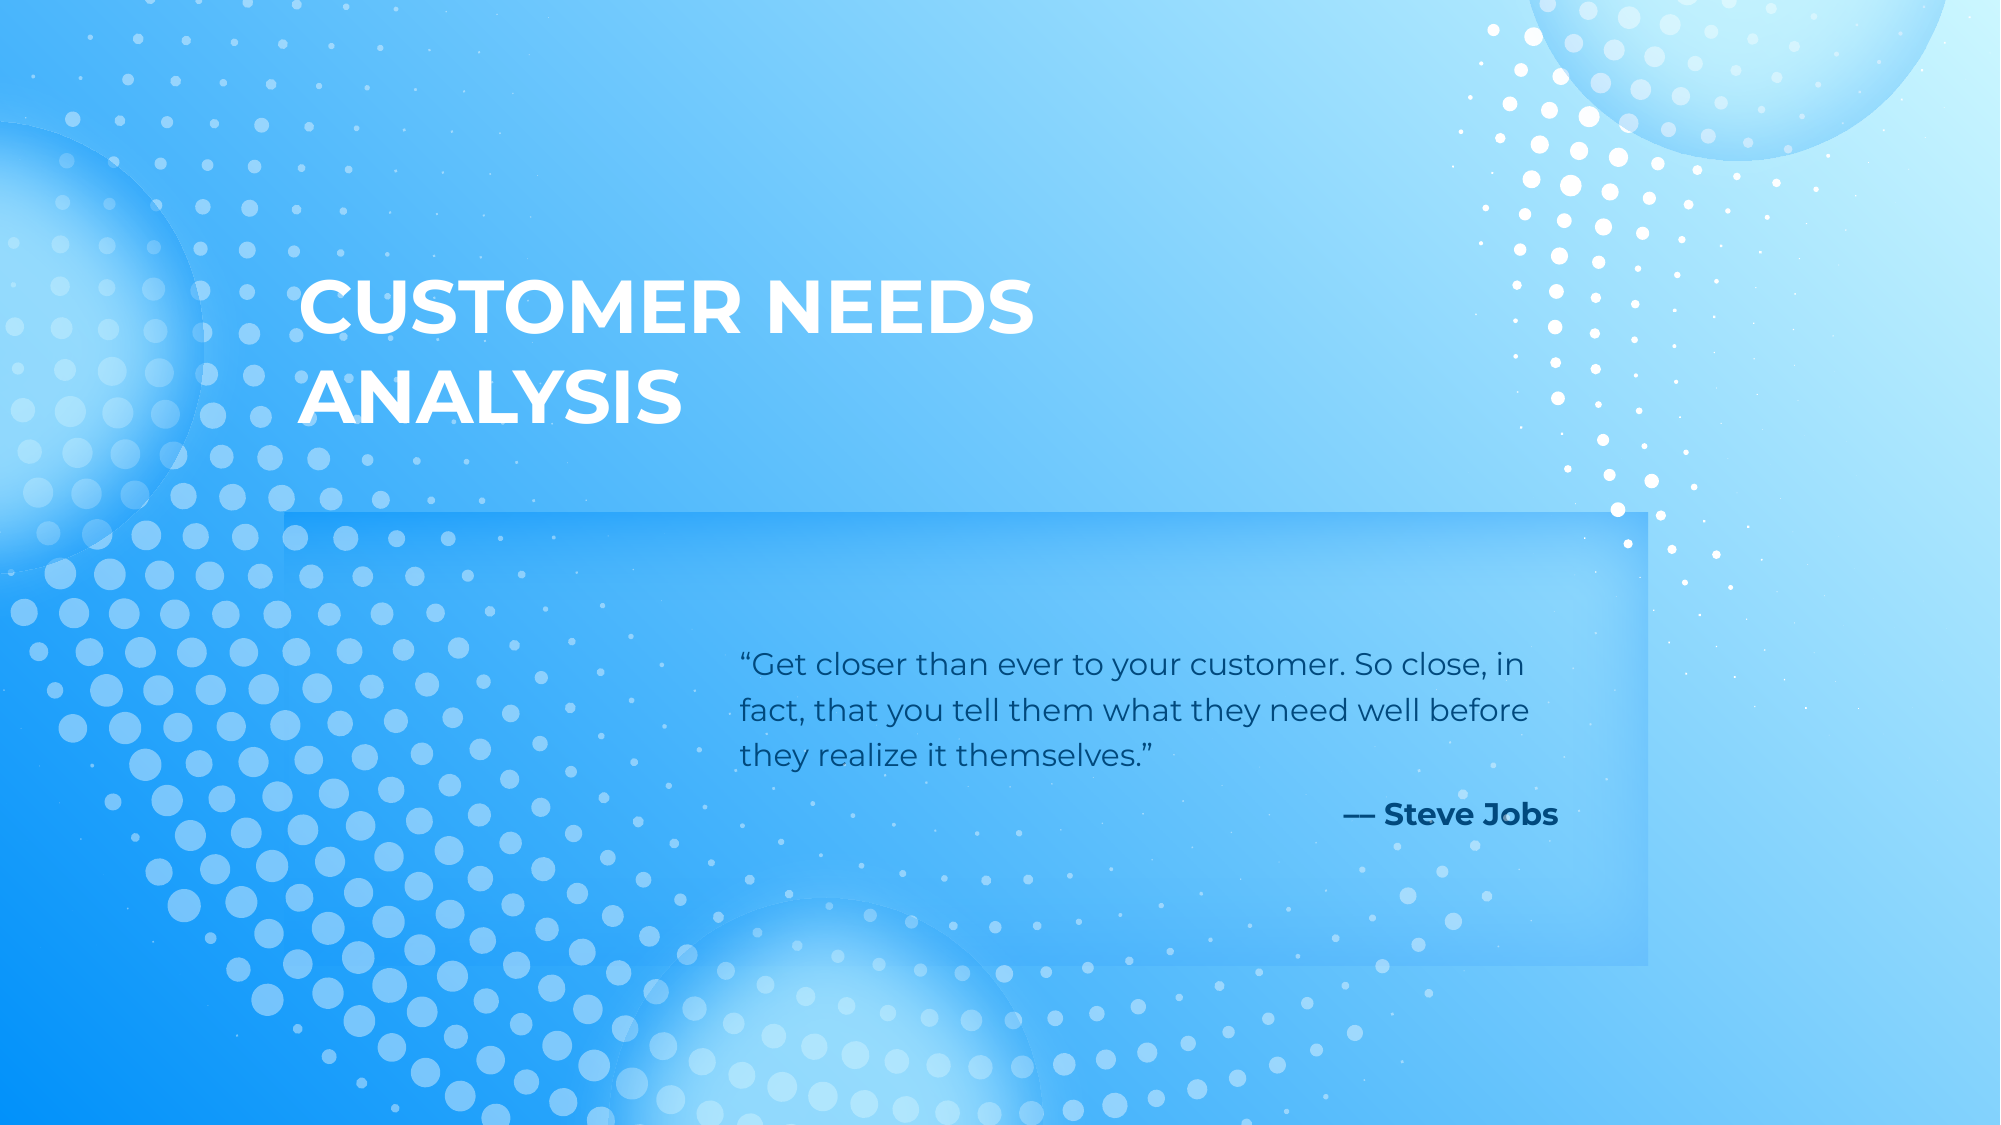

CUSTOMER NEEDS
ANALYSIS

“Get closer than ever to your customer. So close, in fact, that you tell them what they need well before they realize it themselves.”
–– Steve Jobs